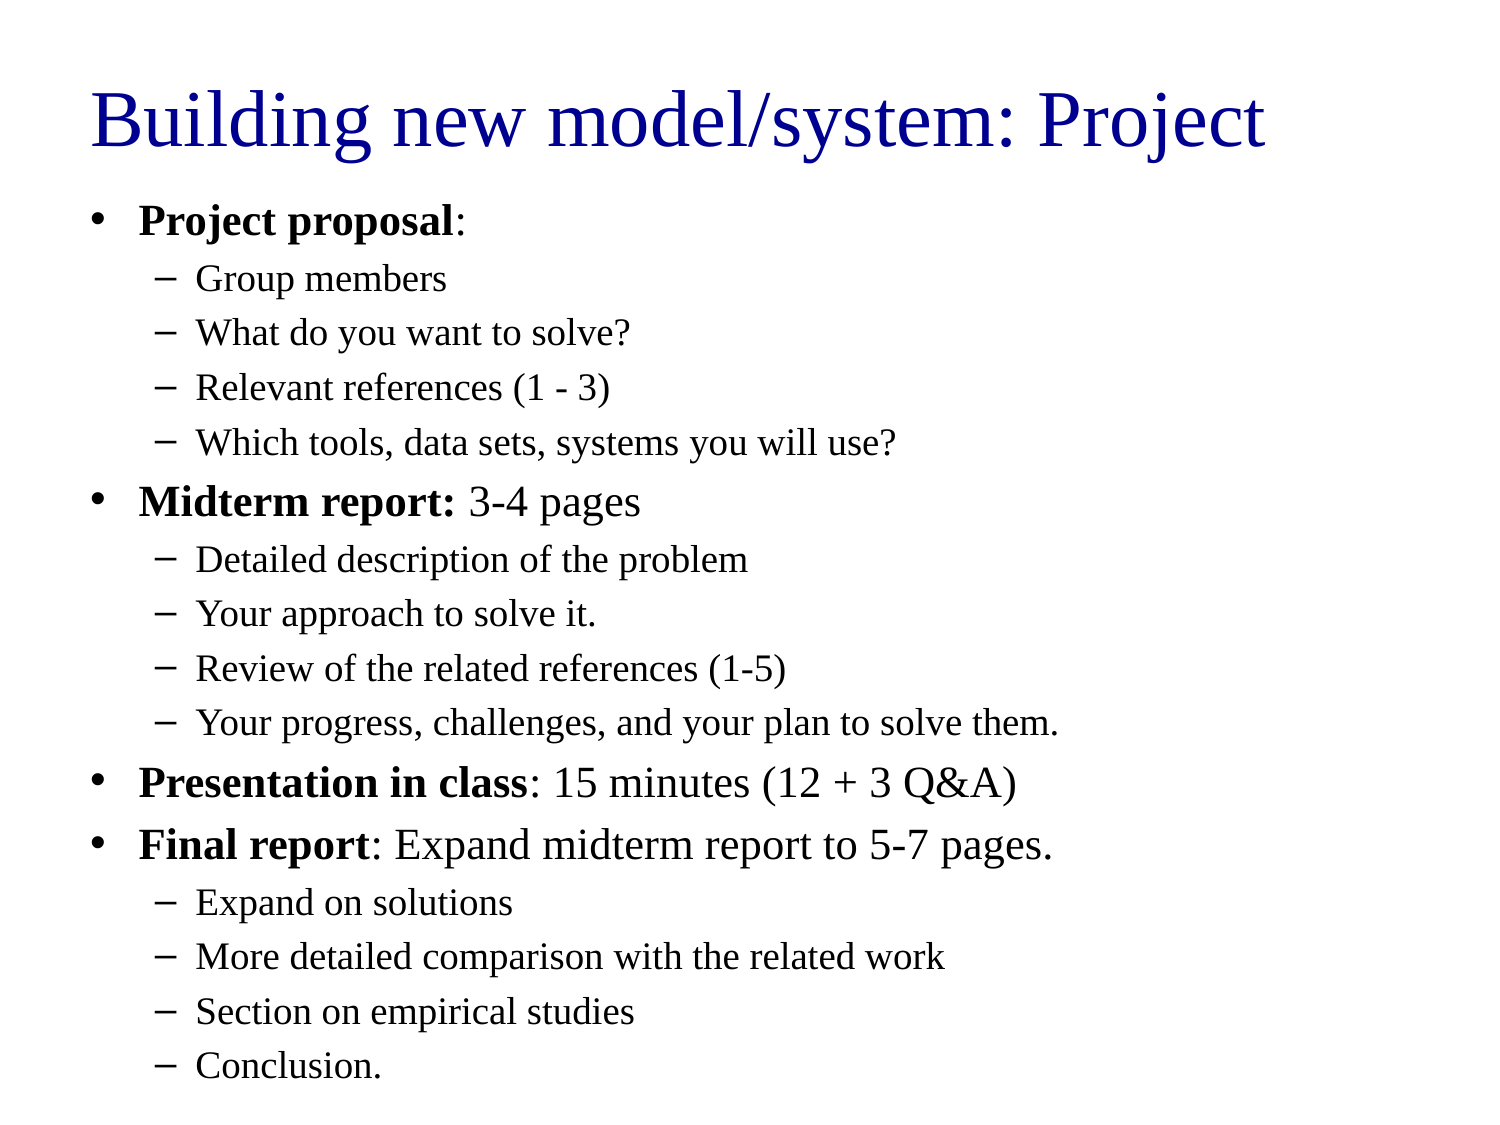

# Building new model/system: Project
Project proposal:
Group members
What do you want to solve?
Relevant references (1 - 3)
Which tools, data sets, systems you will use?
Midterm report: 3-4 pages
Detailed description of the problem
Your approach to solve it.
Review of the related references (1-5)
Your progress, challenges, and your plan to solve them.
Presentation in class: 15 minutes (12 + 3 Q&A)
Final report: Expand midterm report to 5-7 pages.
Expand on solutions
More detailed comparison with the related work
Section on empirical studies
Conclusion.